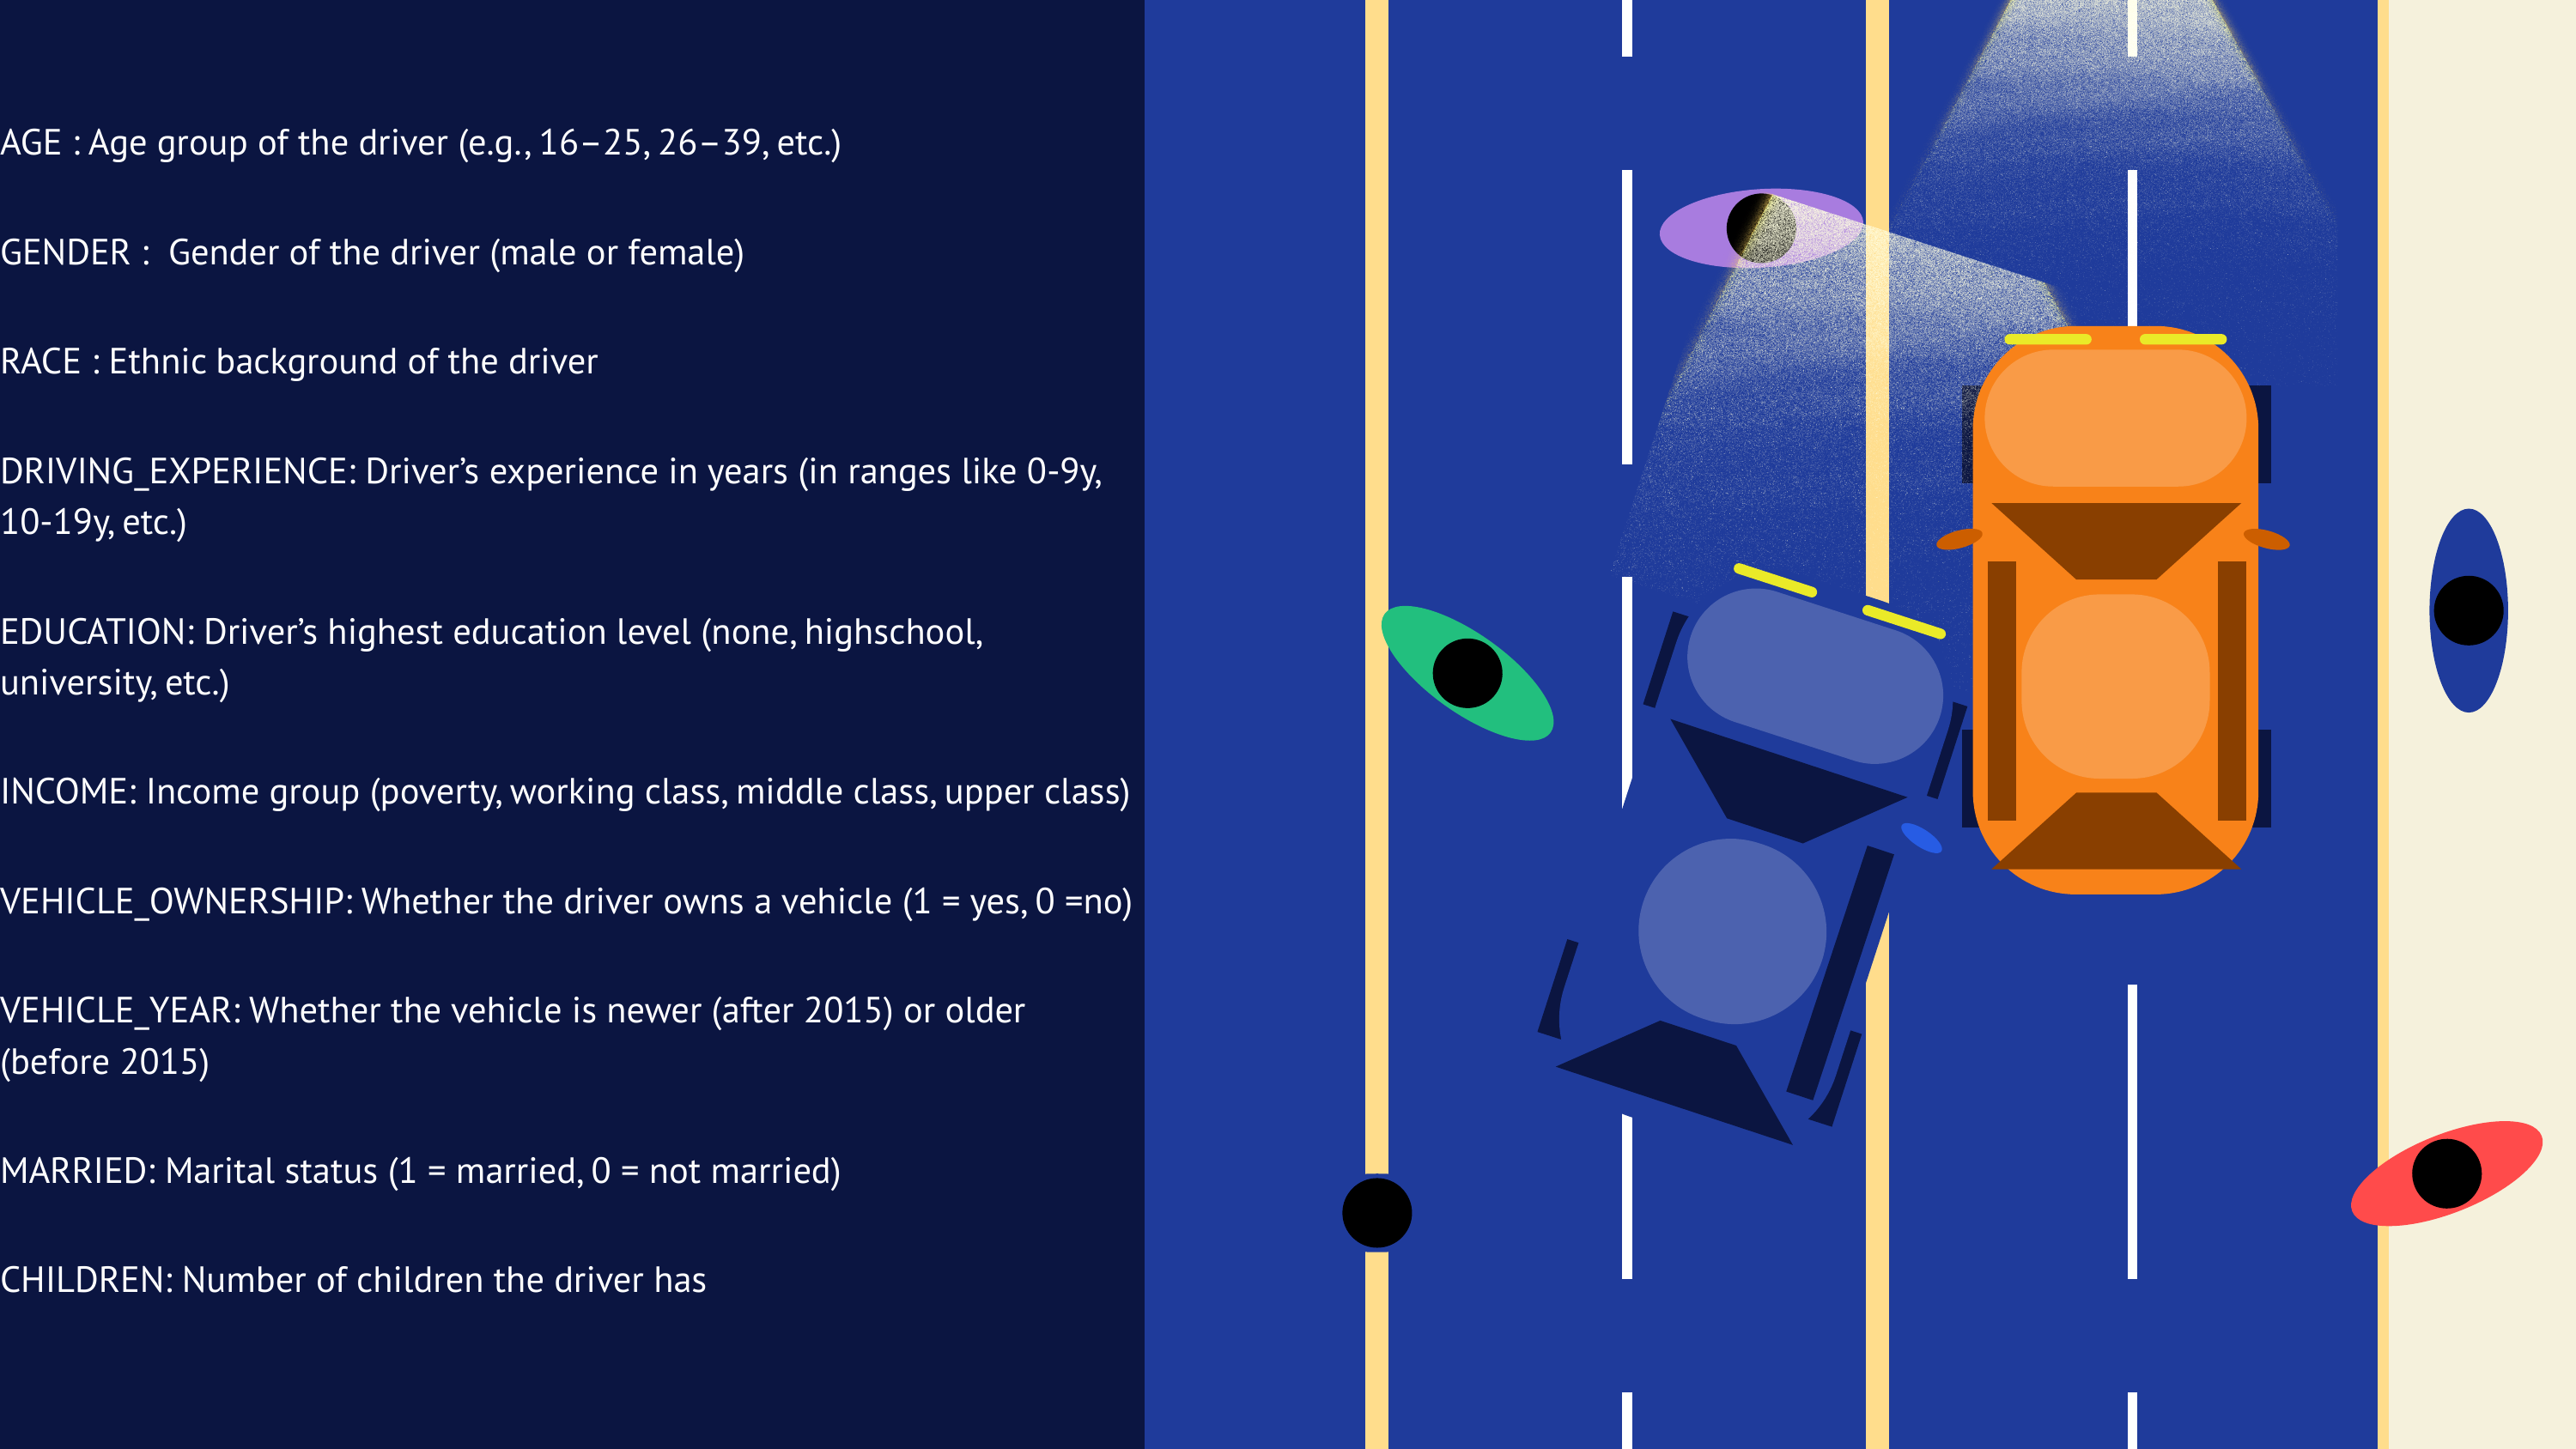

AGE : Age group of the driver (e.g., 16–25, 26–39, etc.)

GENDER :  Gender of the driver (male or female)

RACE : Ethnic background of the driver

DRIVING_EXPERIENCE: Driver’s experience in years (in ranges like 0-9y, 10-19y, etc.)

EDUCATION: Driver’s highest education level (none, highschool, university, etc.)

INCOME: Income group (poverty, working class, middle class, upper class)

VEHICLE_OWNERSHIP: Whether the driver owns a vehicle (1 = yes, 0 =no)

VEHICLE_YEAR: Whether the vehicle is newer (after 2015) or older (before 2015)

MARRIED: Marital status (1 = married, 0 = not married)

CHILDREN: Number of children the driver has